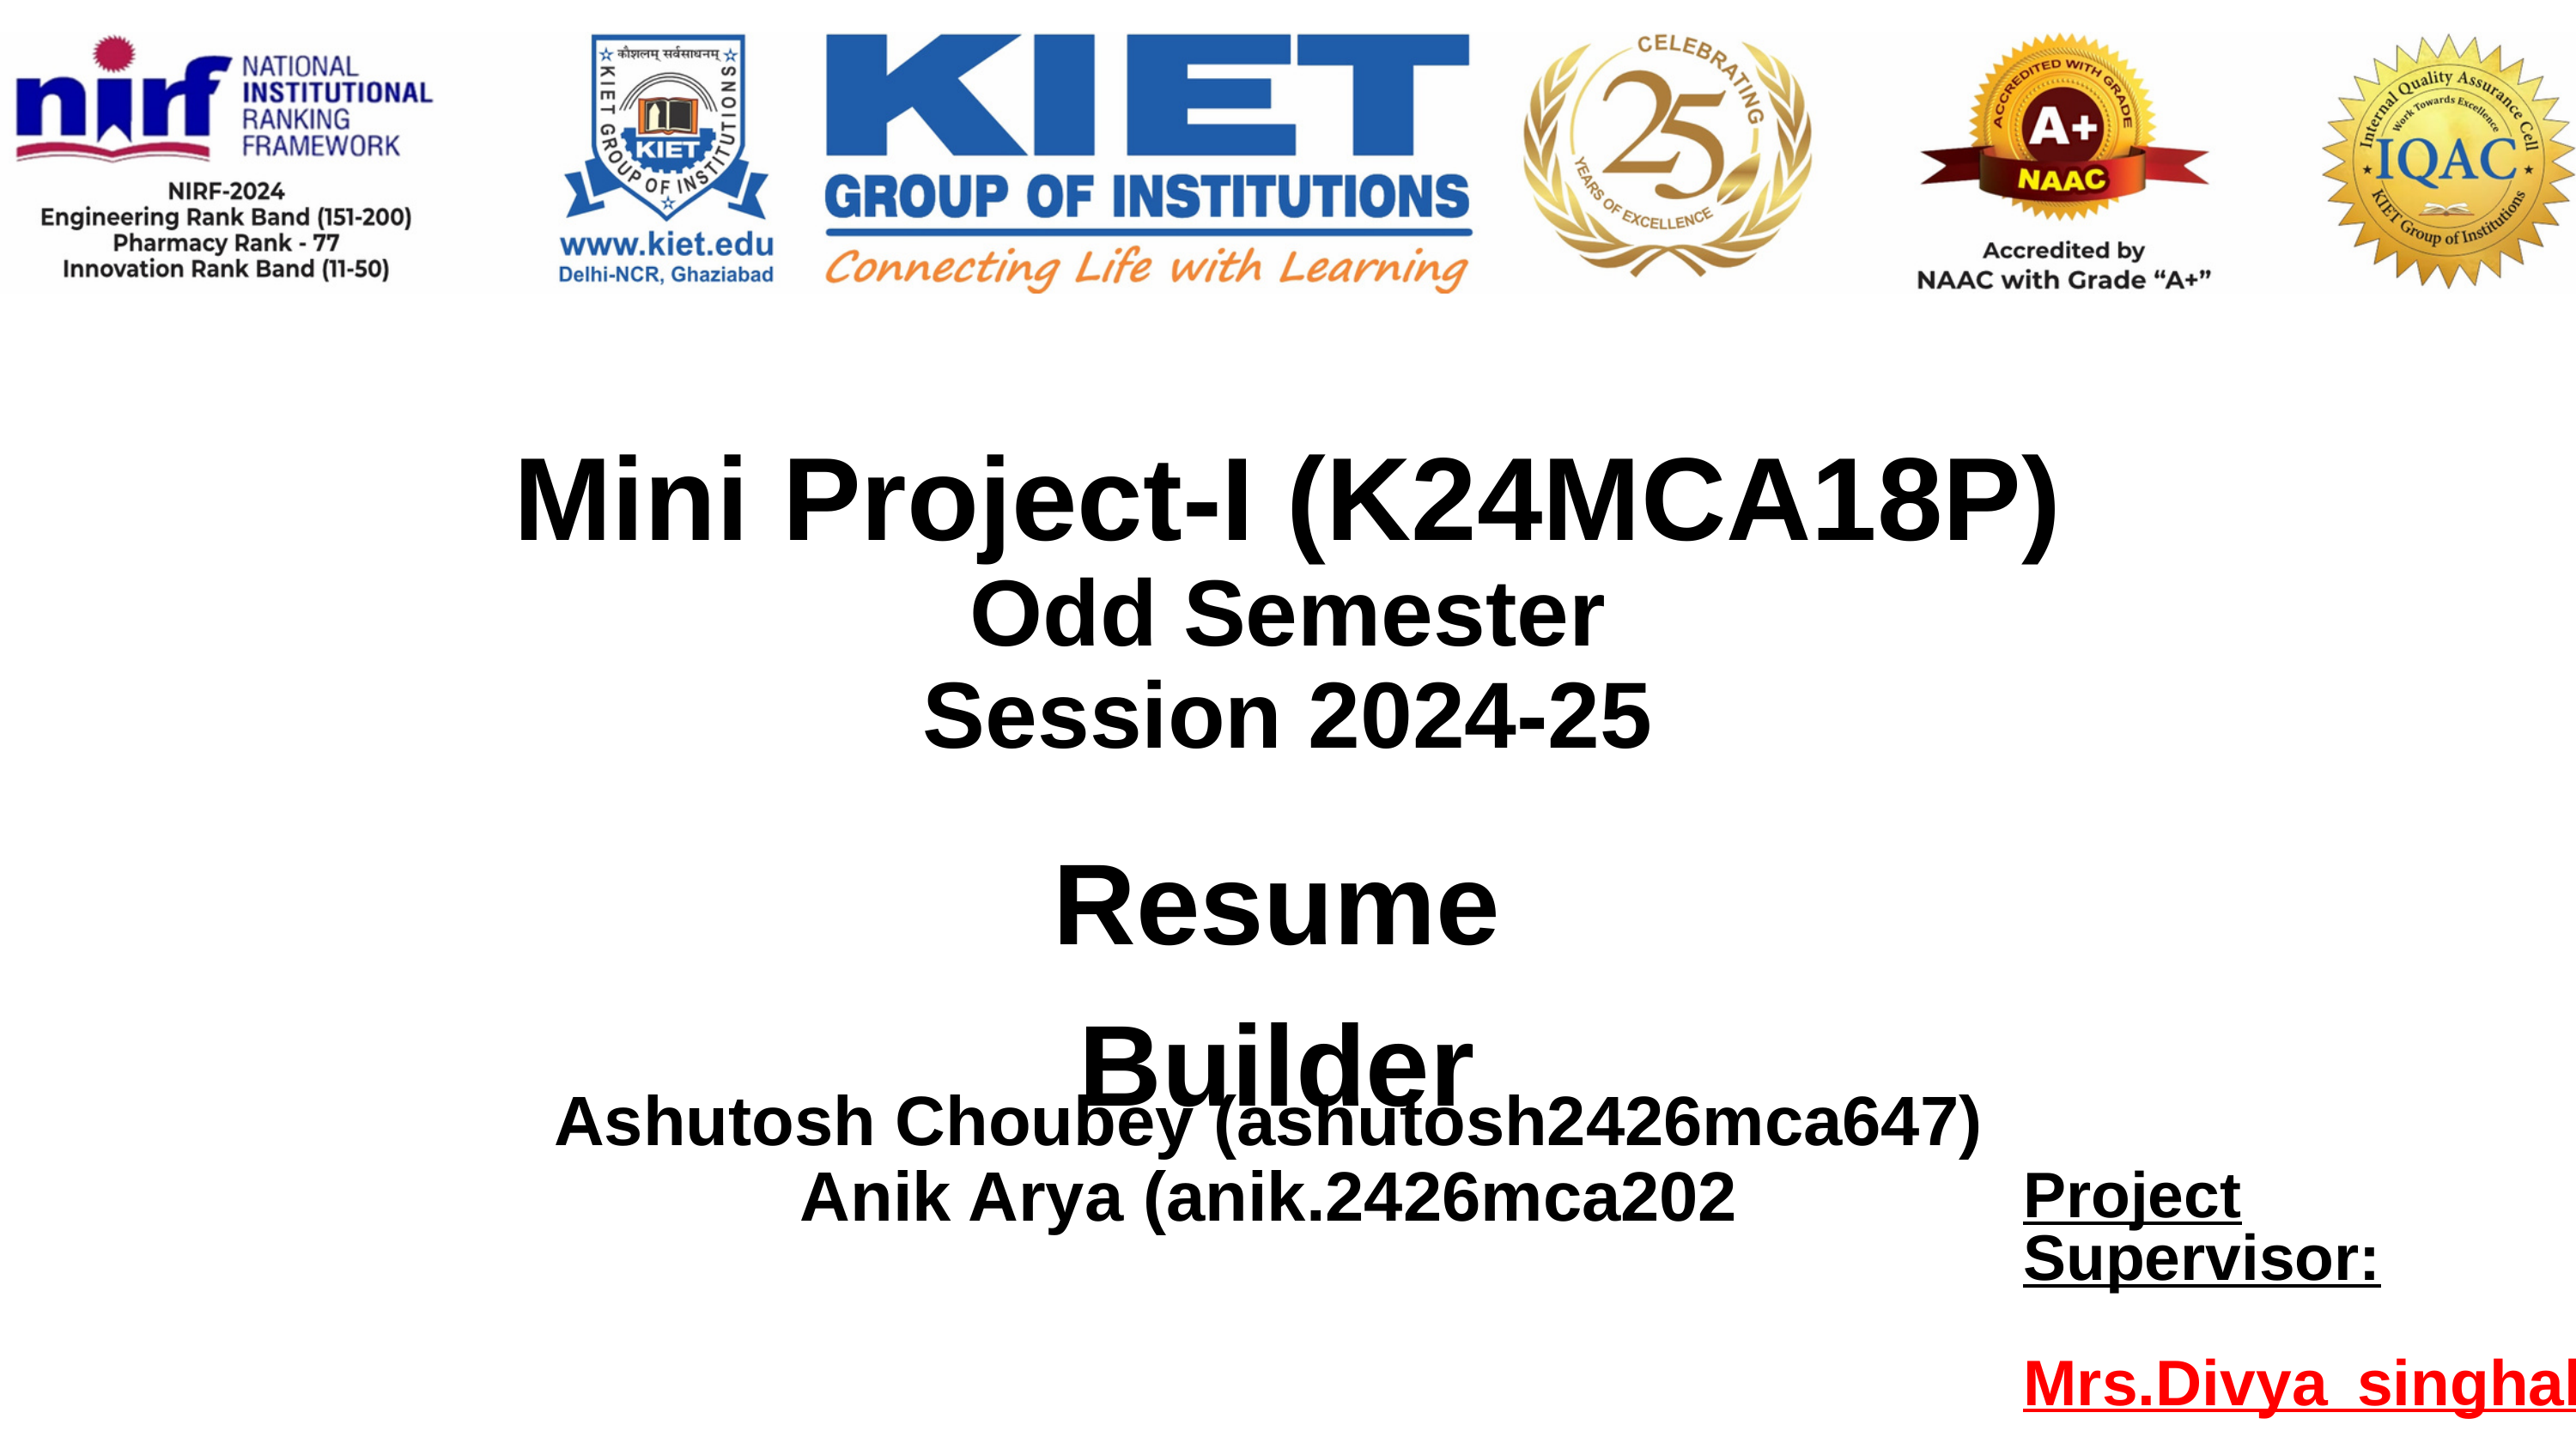

Mini Project-I (K24MCA18P)
Odd Semester
Session 2024-25
Resume Builder

Ashutosh Choubey (ashutosh2426mca647)
Anik Arya (anik.2426mca202

Project Supervisor:

Mrs.Divya singhal